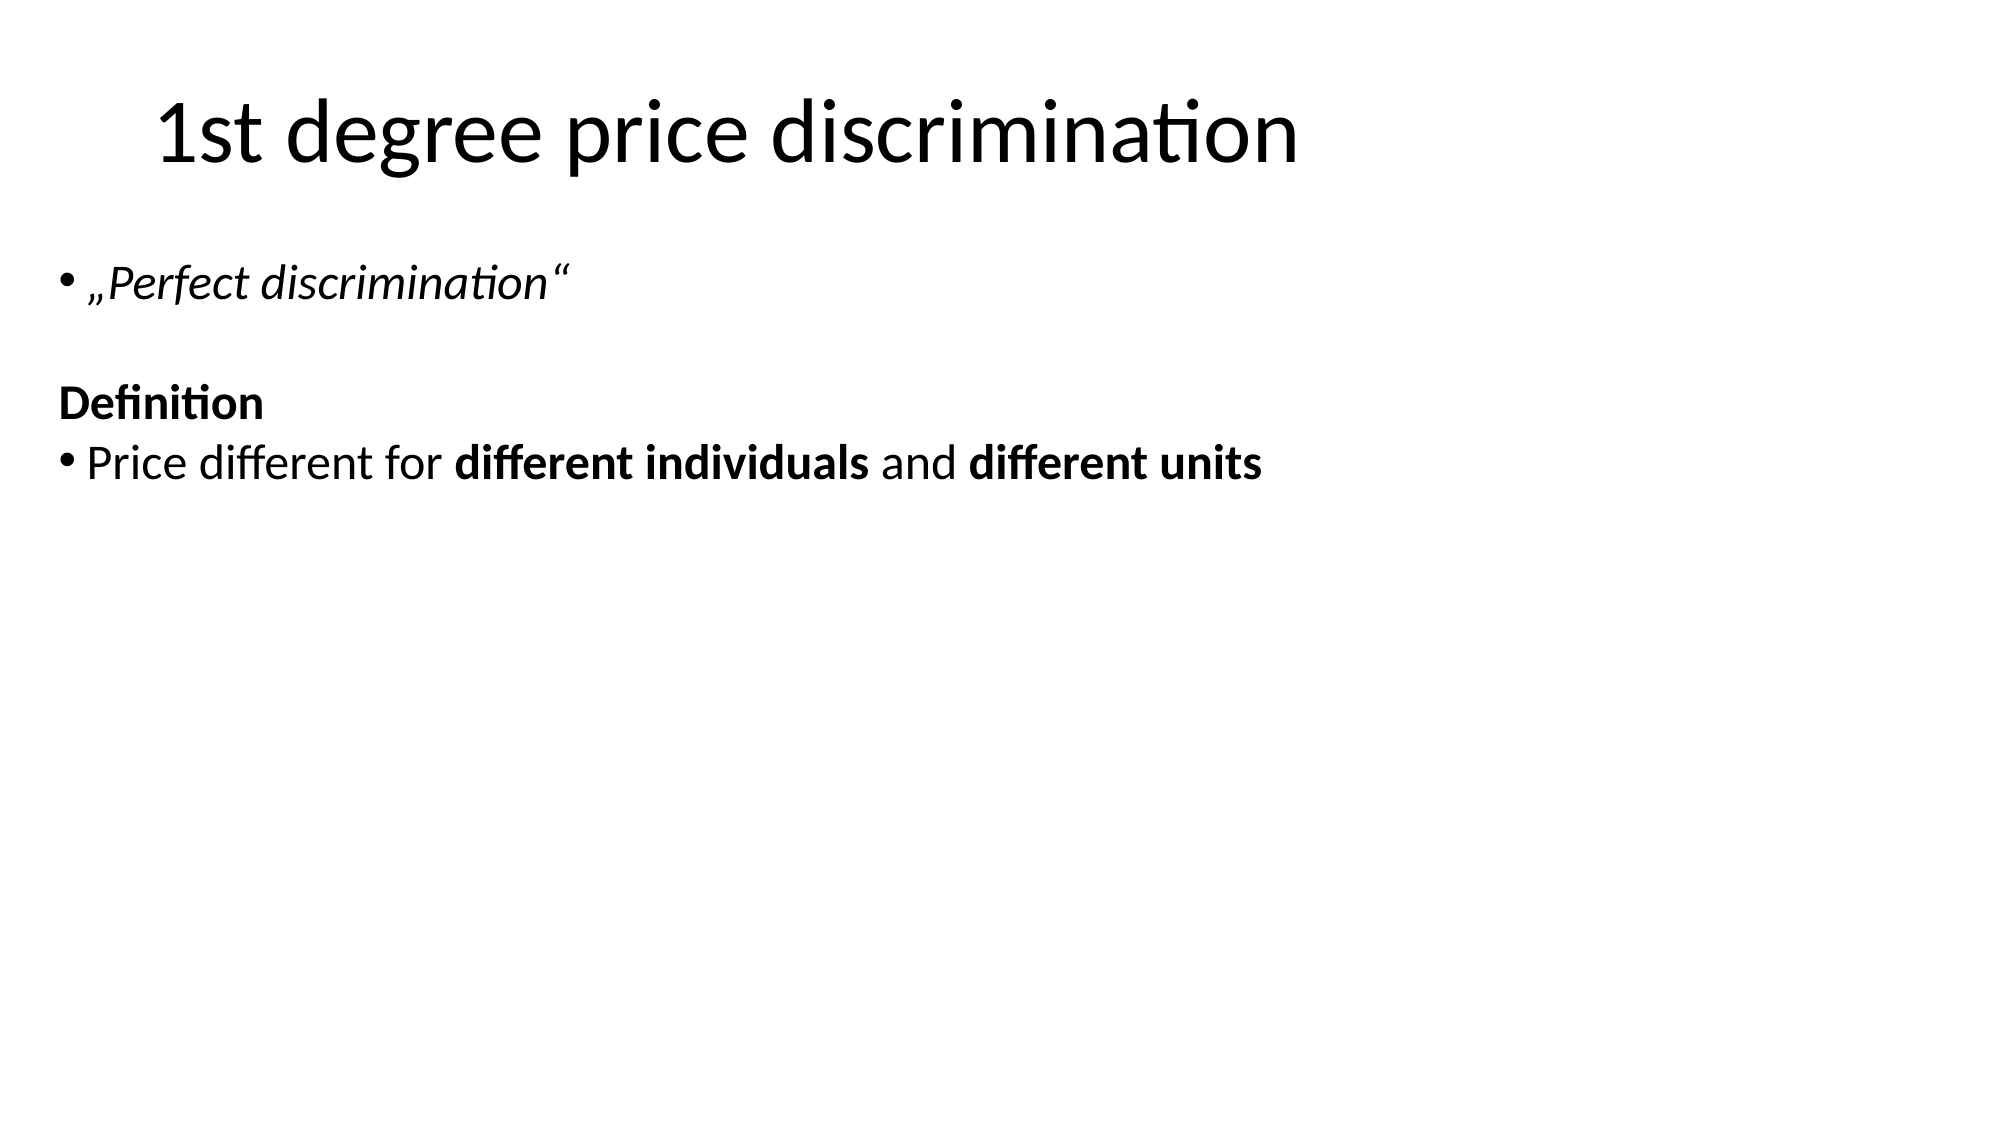

# 1st degree price discrimination
„Perfect discrimination“

Definition
Price different for different individuals and different units